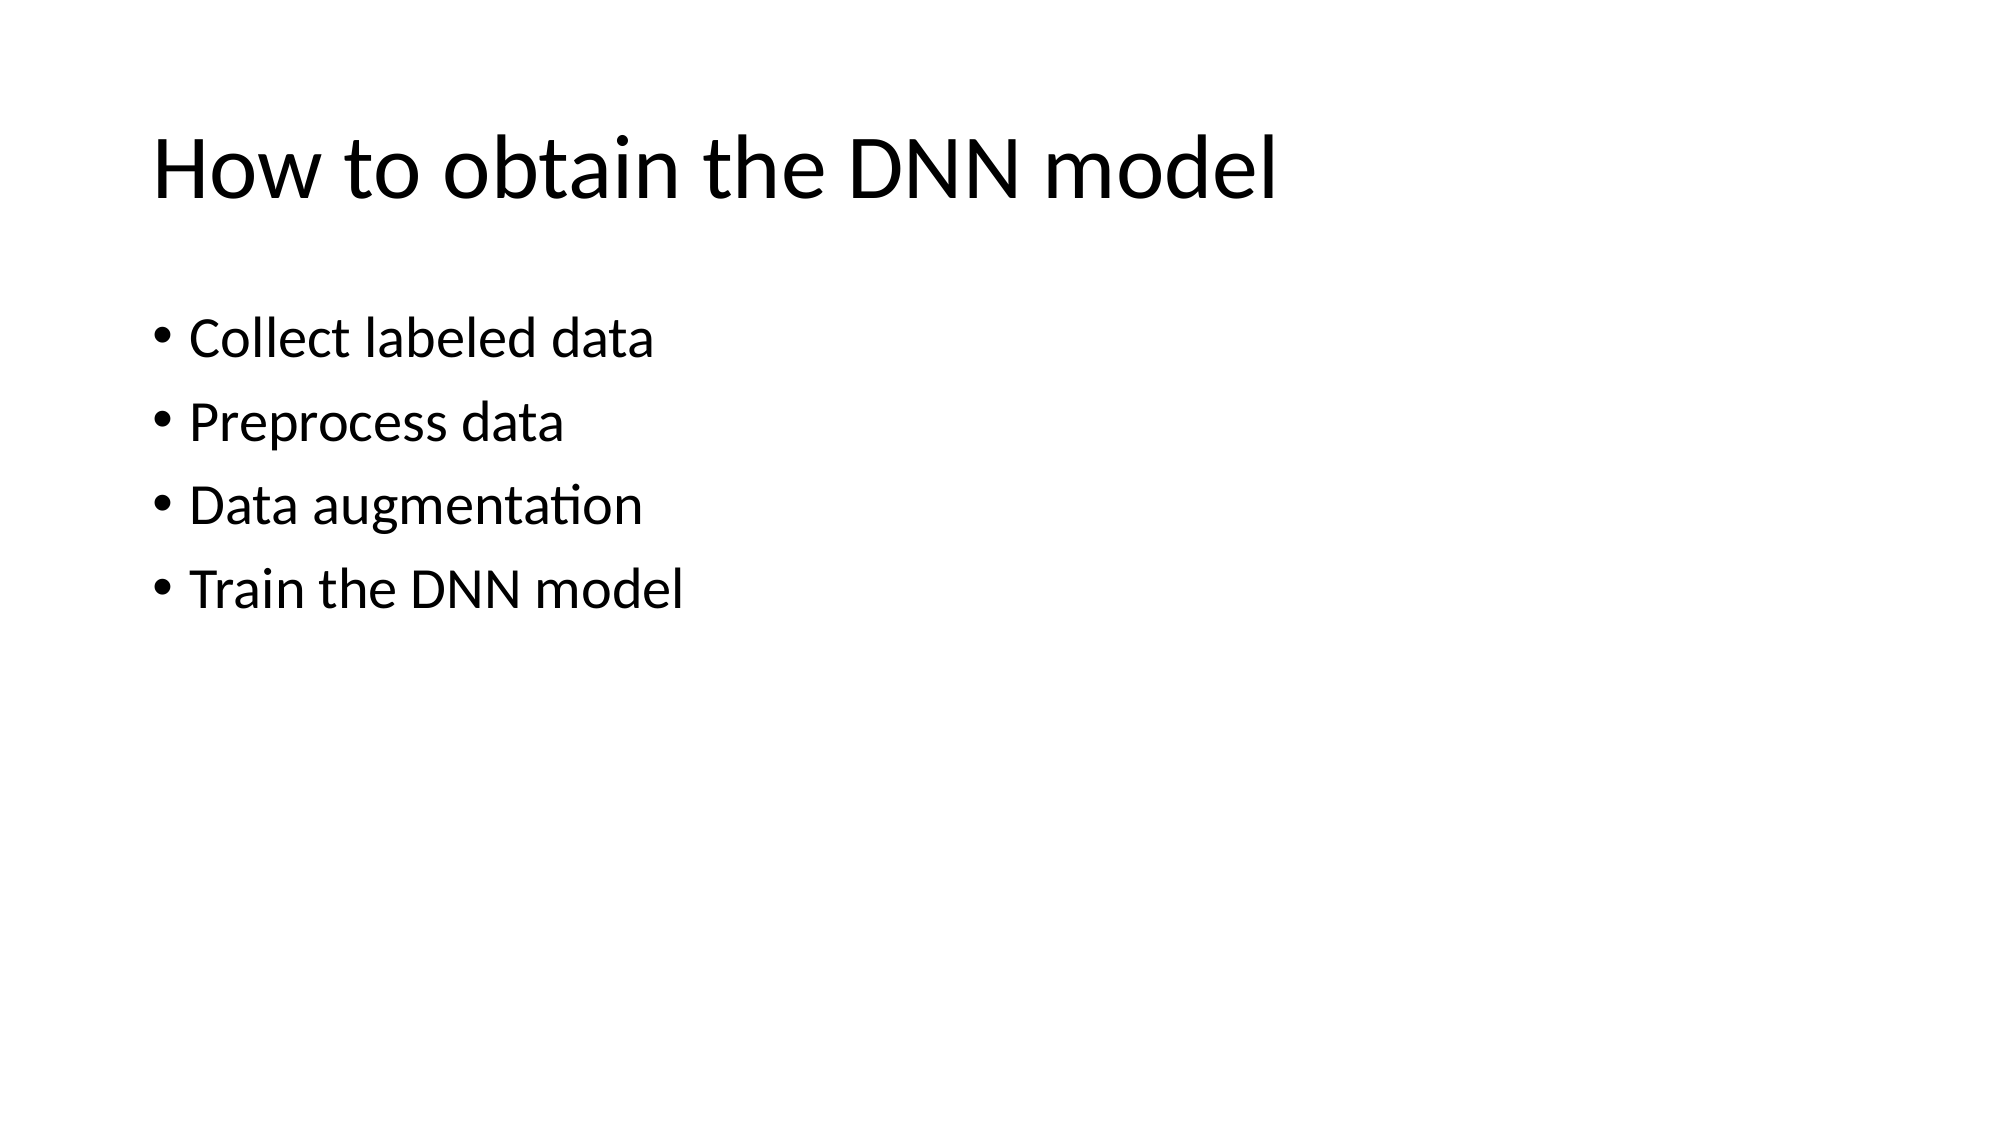

# How to obtain the DNN model
Collect labeled data
Preprocess data
Data augmentation
Train the DNN model